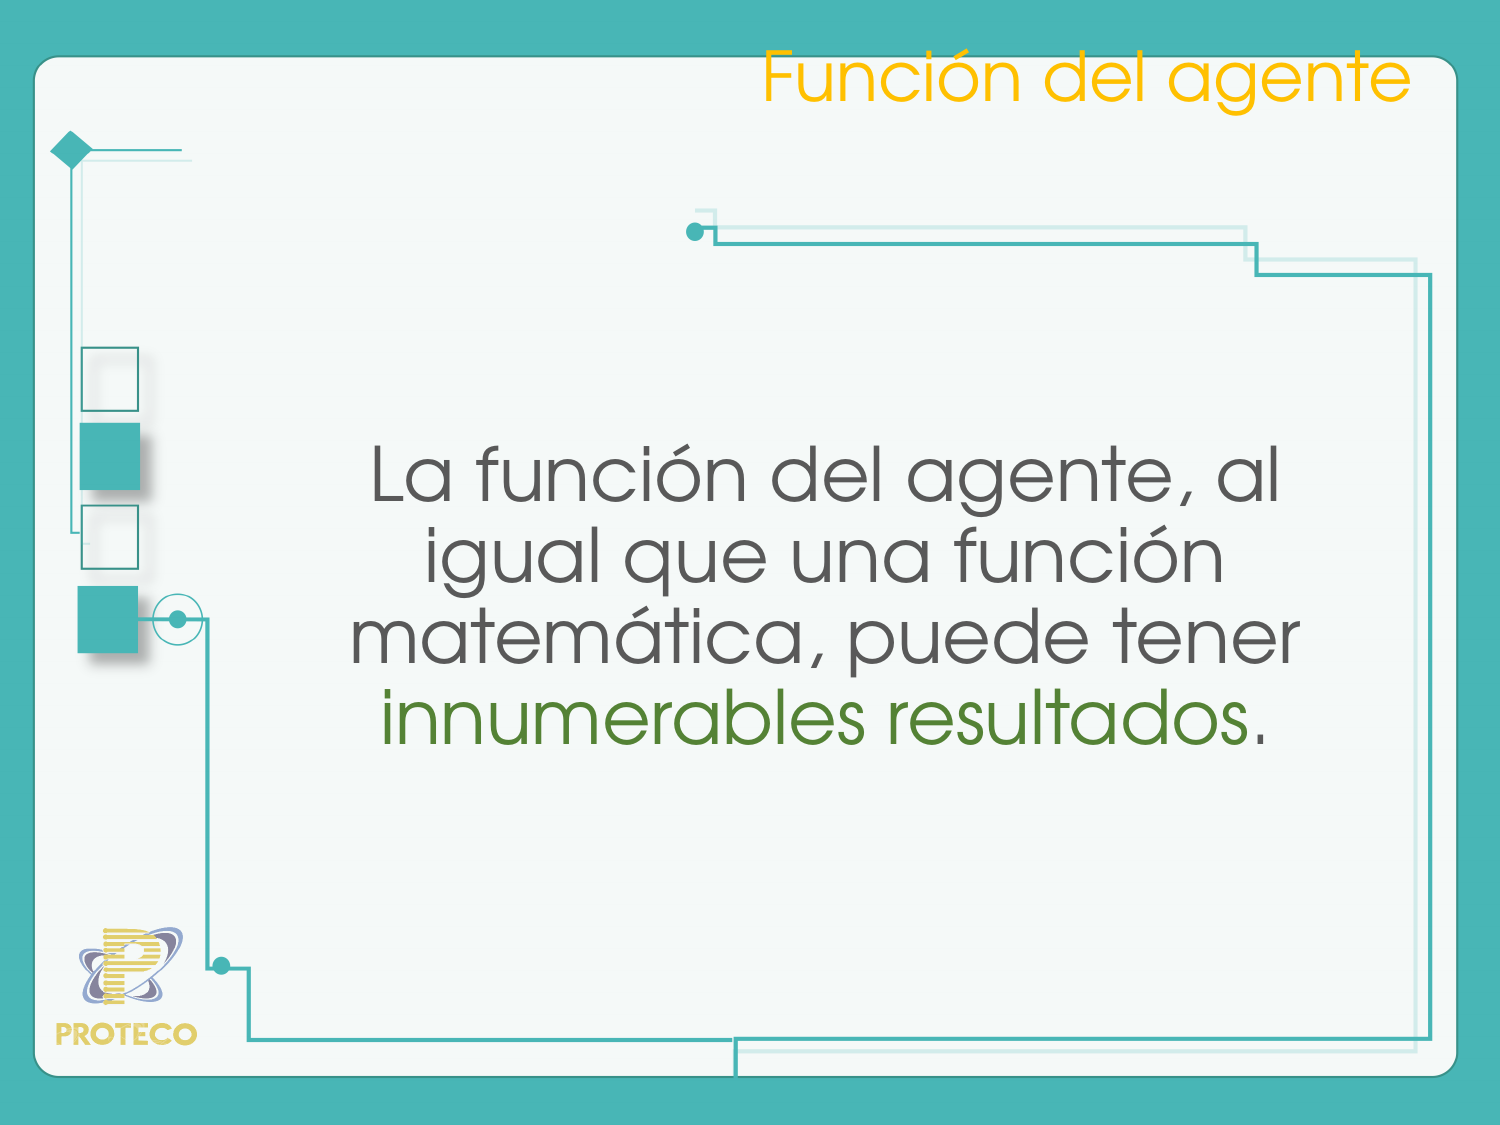

# Función del agente

La función del agente, al igual que una función matemática, puede tener innumerables resultados.